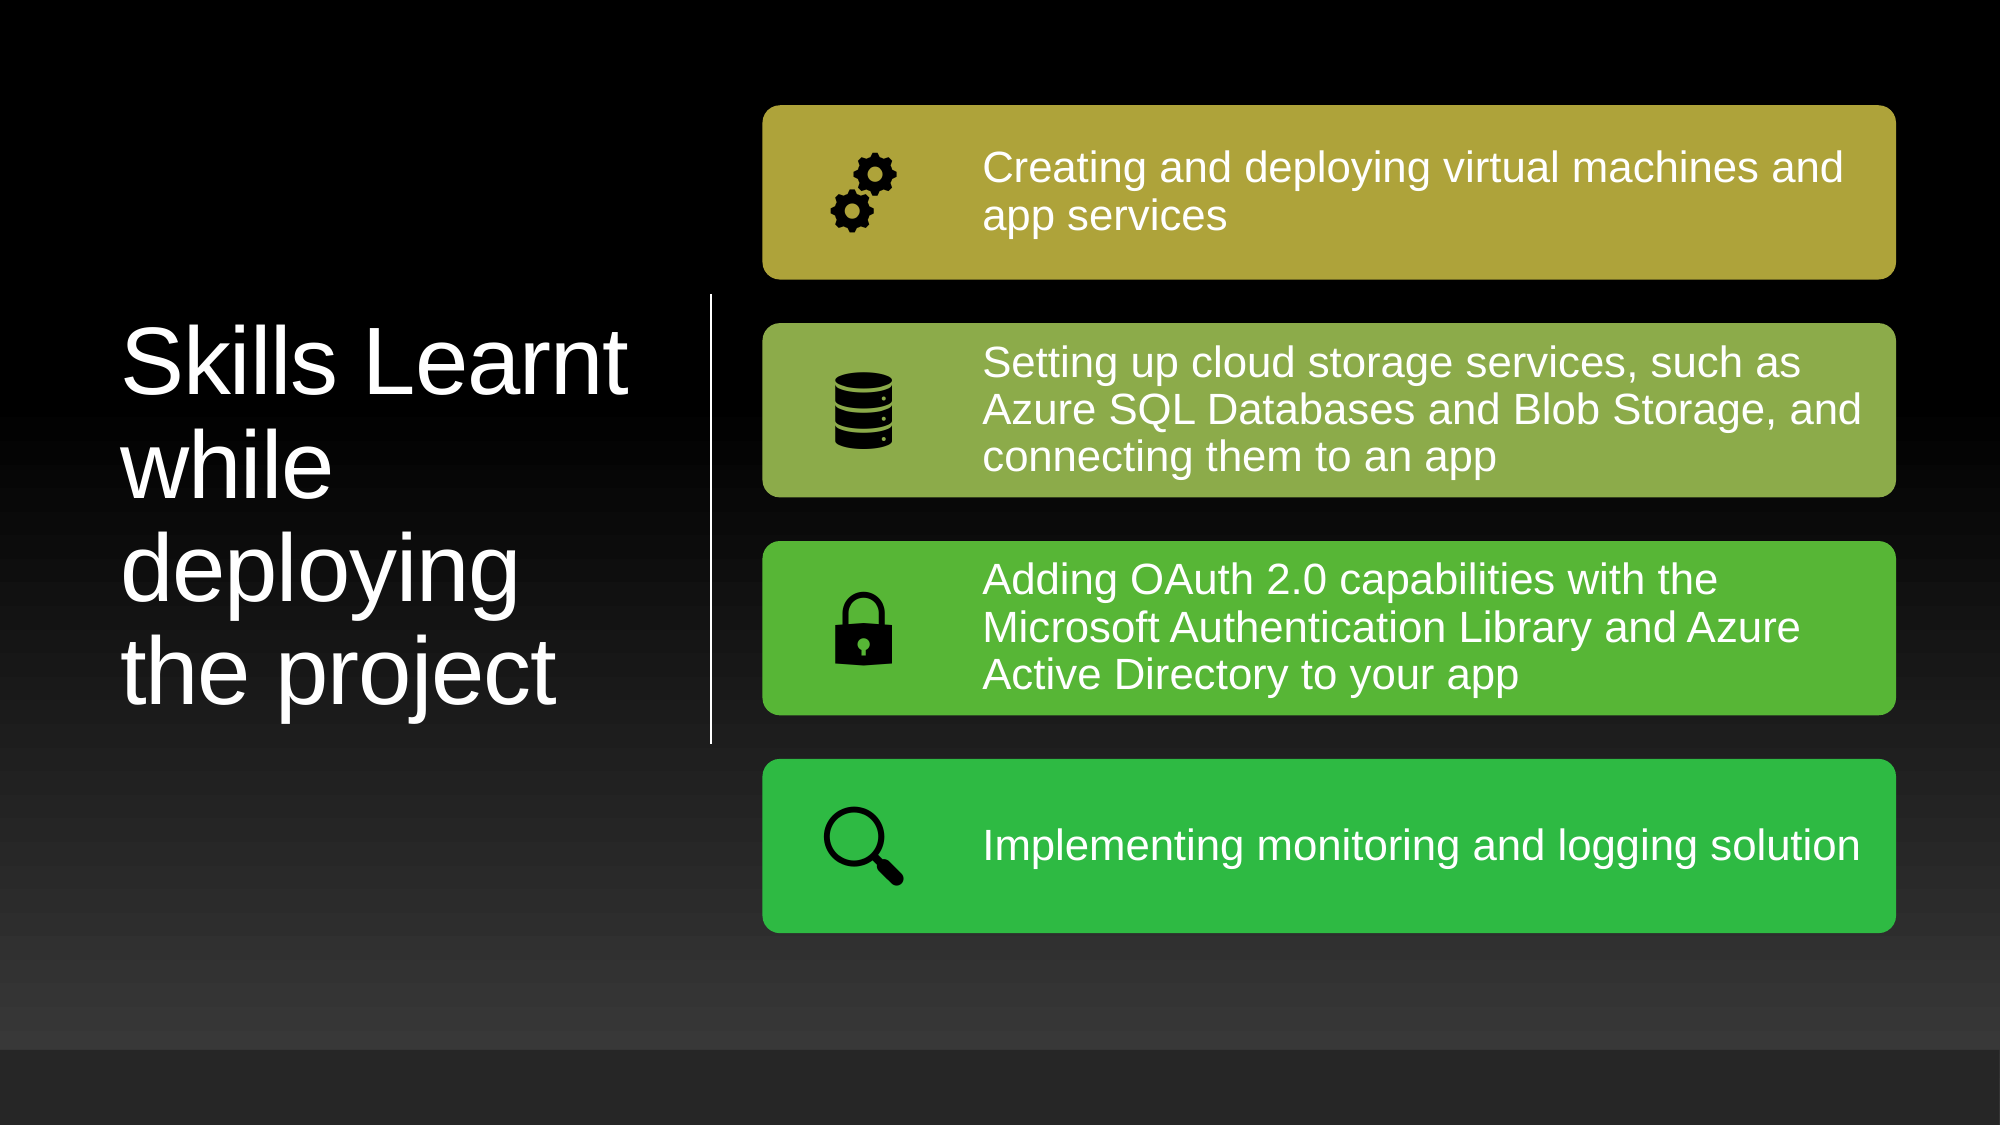

# Skills Learnt while deploying the project
Creating and deploying virtual machines and app services
Setting up cloud storage services, such as Azure SQL Databases and Blob Storage, and connecting them to an app
Adding OAuth 2.0 capabilities with the Microsoft Authentication Library and Azure Active Directory to your app
Implementing monitoring and logging solution